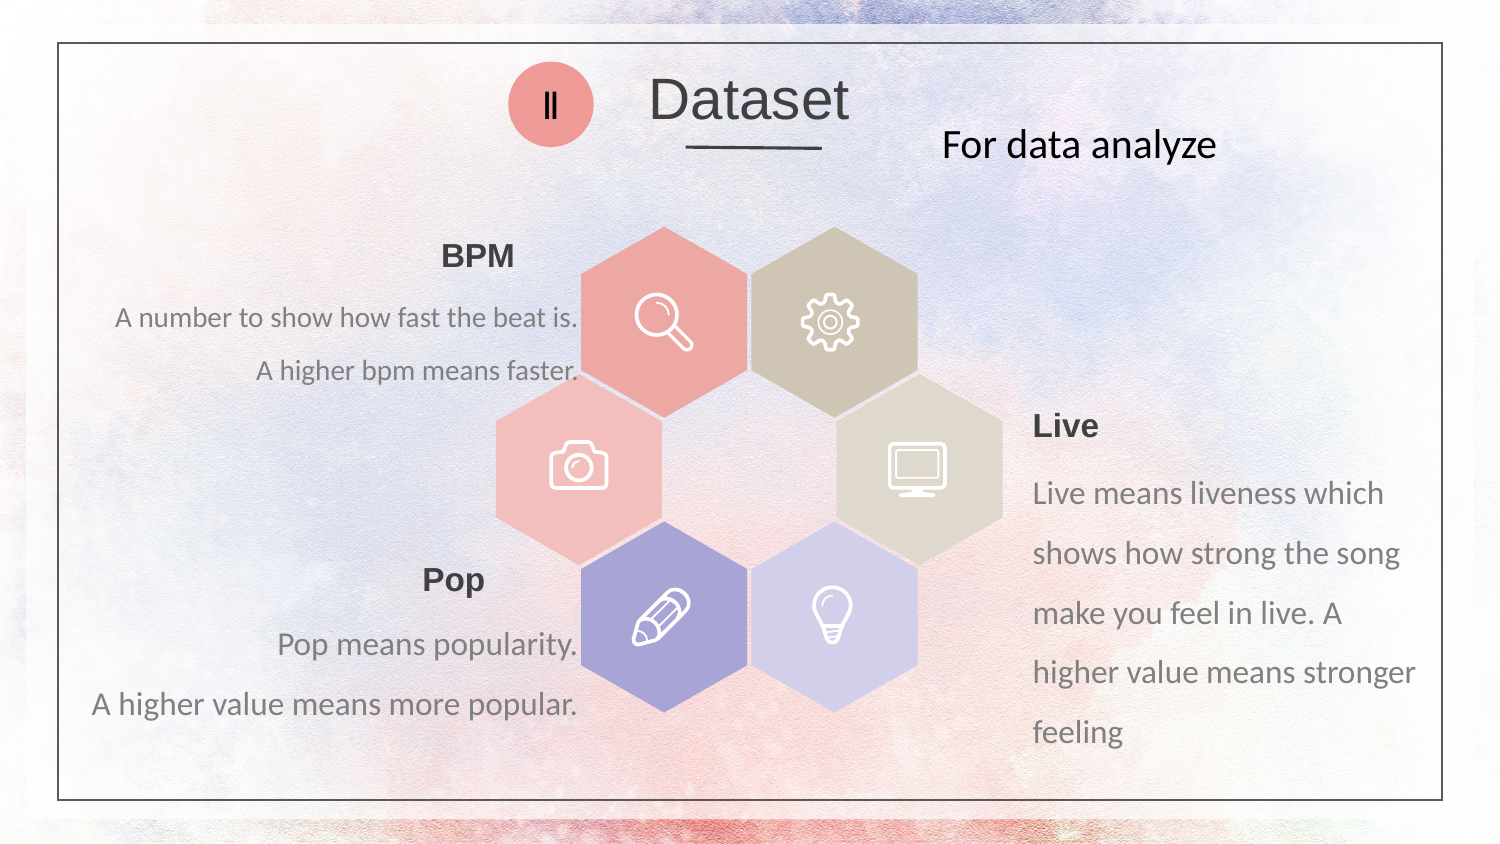

Dataset
Ⅱ
For data analyze
BPM

A number to show how fast the beat is.
A higher bpm means faster.

Live

Live means liveness which shows how strong the song make you feel in live. A higher value means stronger feeling

Pop

Pop means popularity.
A higher value means more popular.